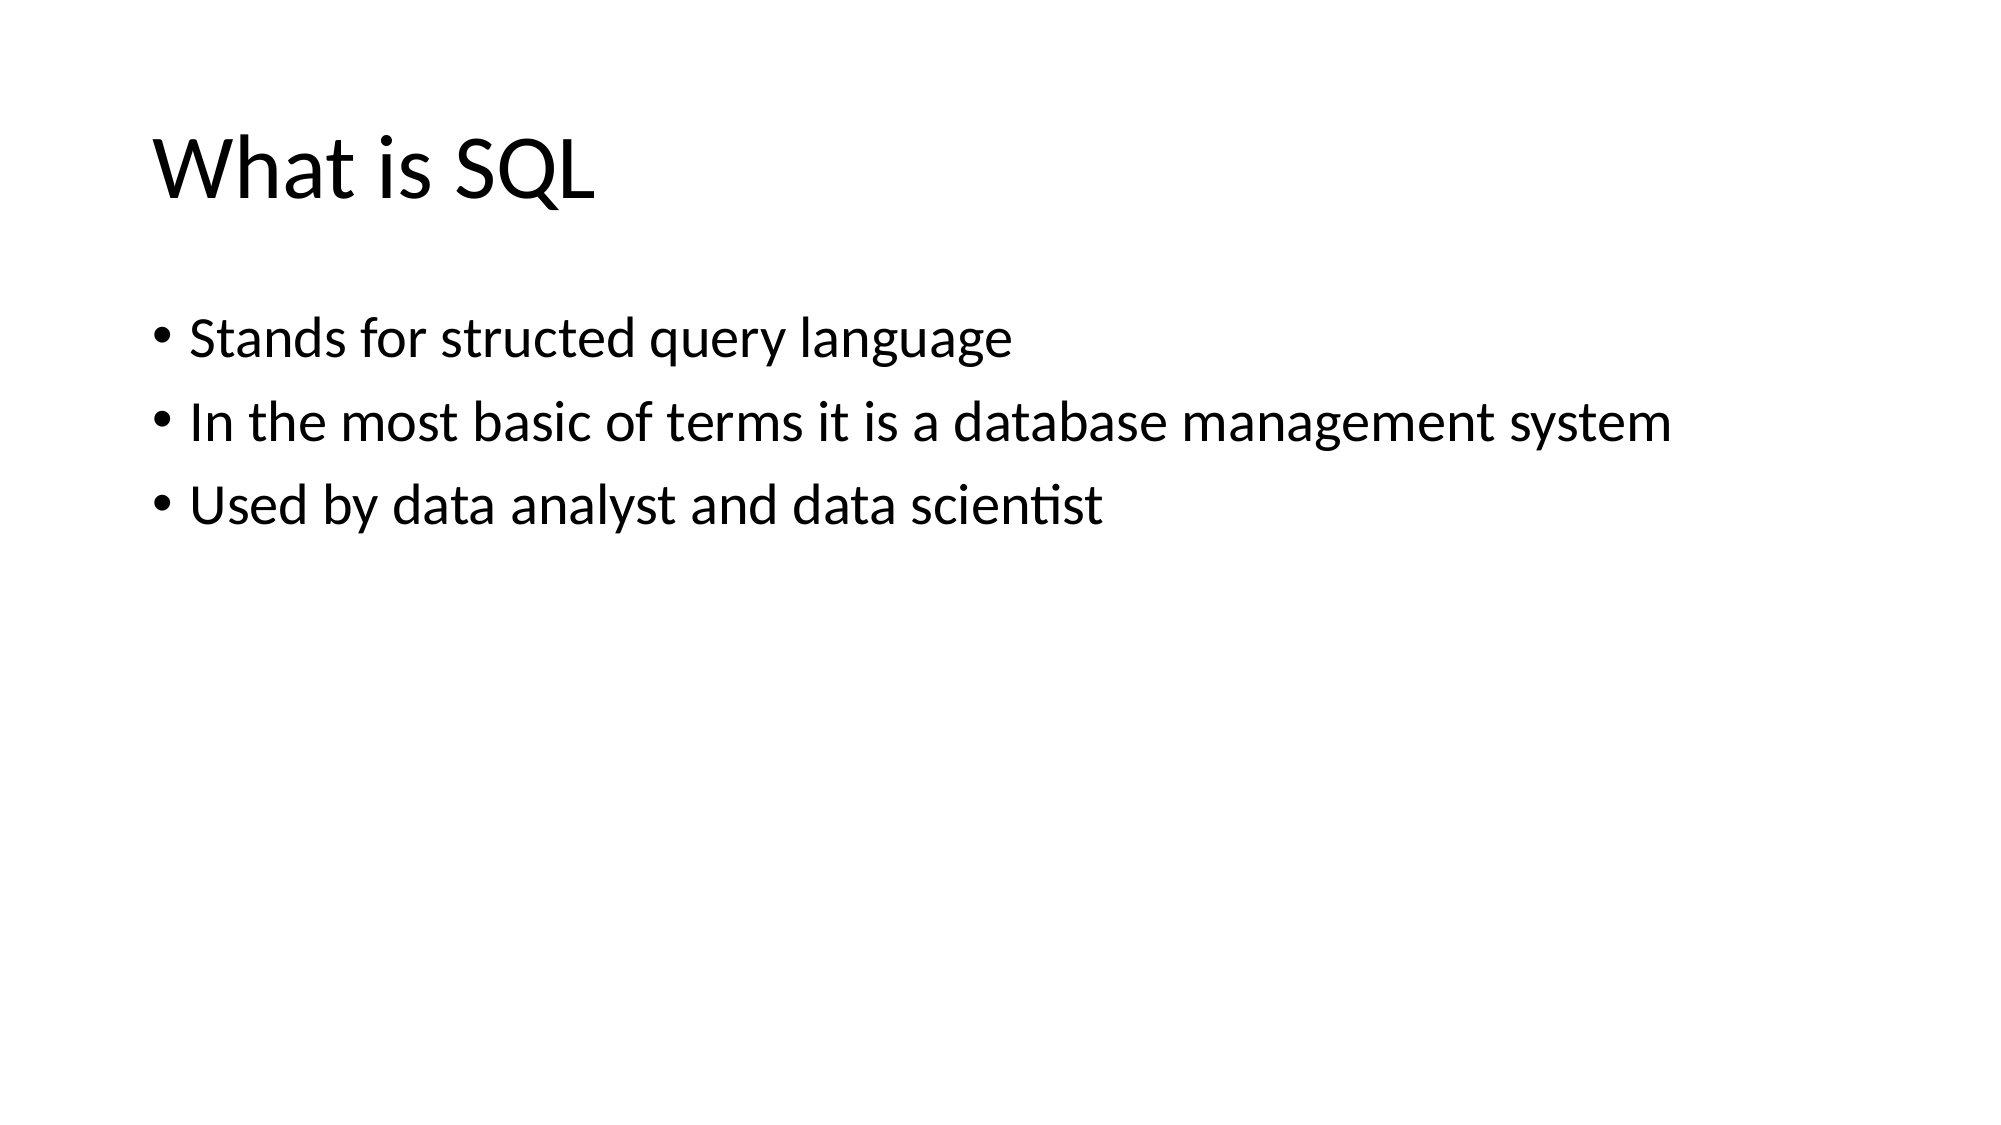

# What is SQL
Stands for structed query language
In the most basic of terms it is a database management system
Used by data analyst and data scientist